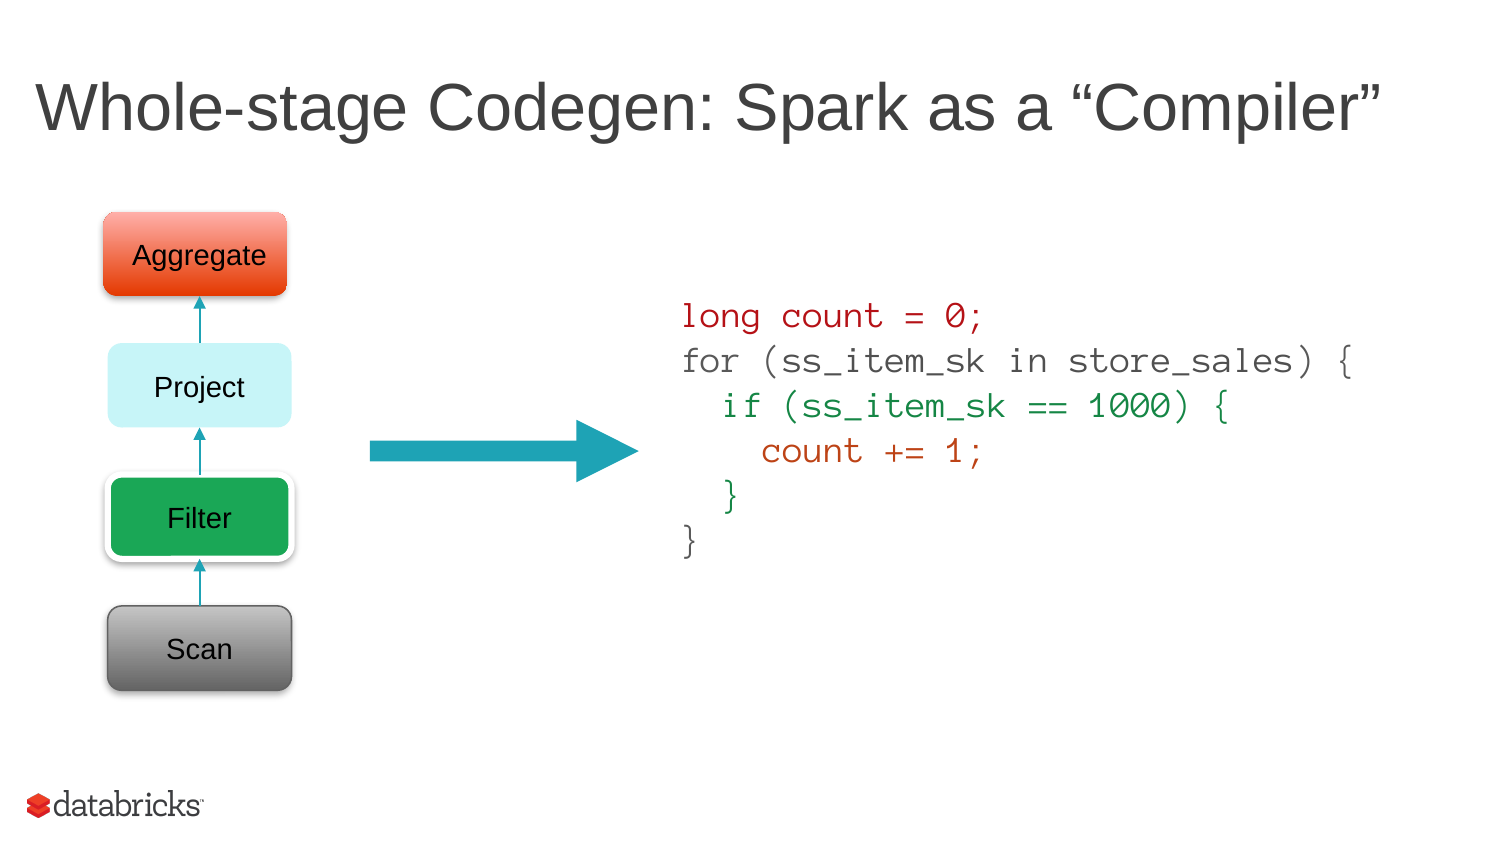

# Whole-stage Codegen: Spark as a “Compiler”

Aggregate

Project

Filter

Scan
long count = 0;
for (ss_item_sk in store_sales) {
  if (ss_item_sk == 1000) {
    count += 1;
  }
}